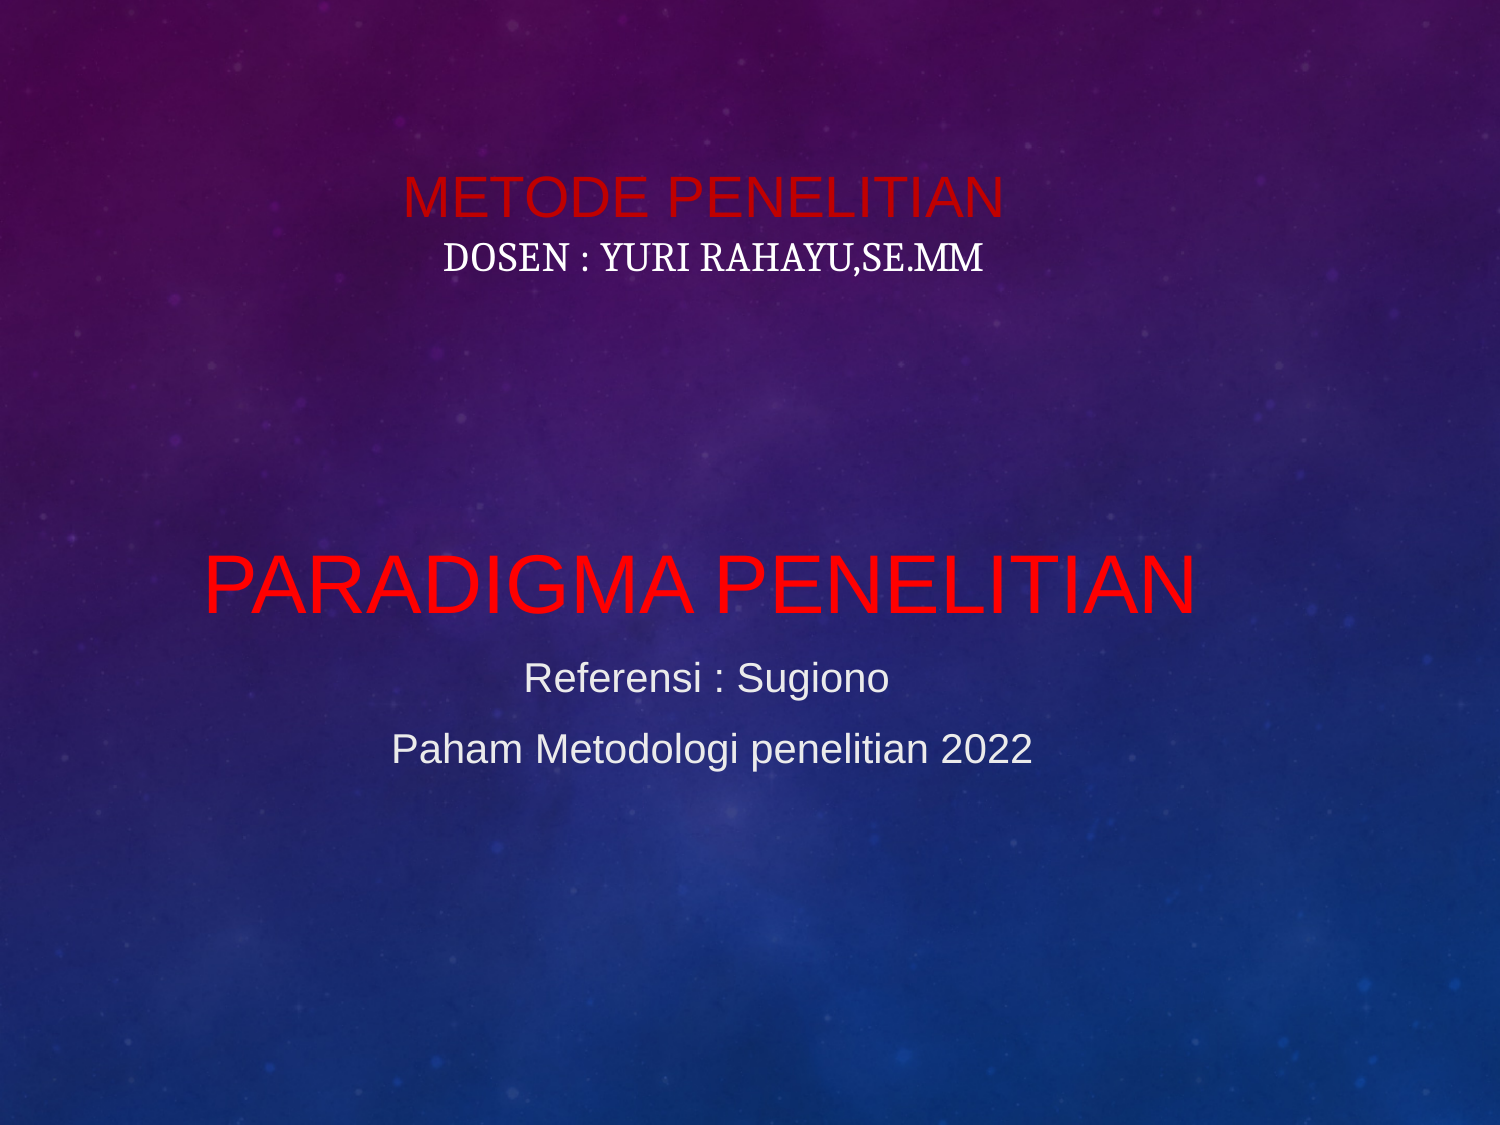

# METODE PENELITIAN DOSEN : Yuri Rahayu,SE.MM
PARADIGMA PENELITIAN
Referensi : Sugiono
Paham Metodologi penelitian 2022